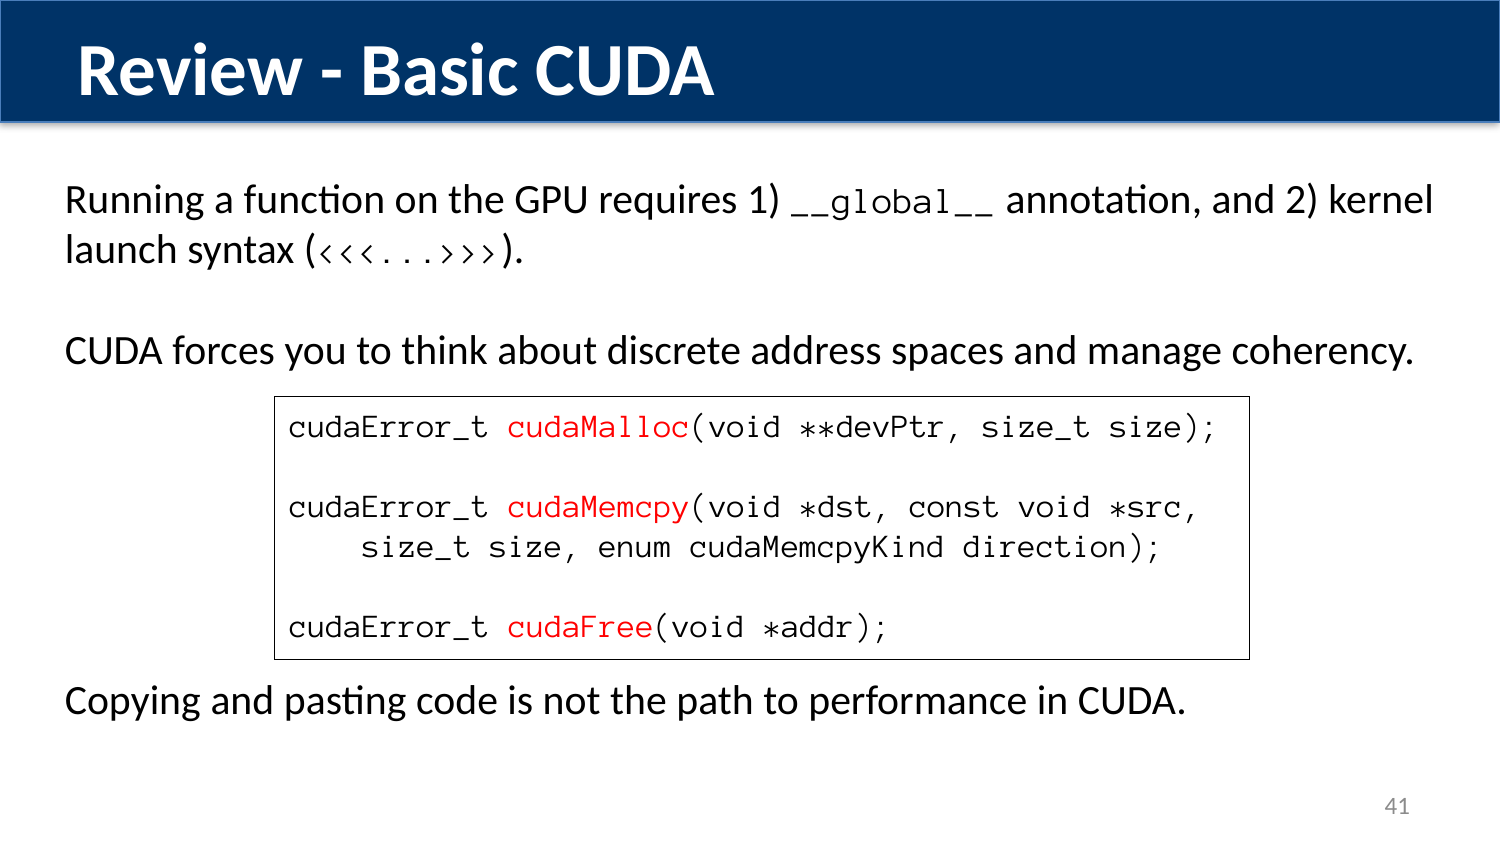

Review - Basic CUDA
Running a function on the GPU requires 1) __global__ annotation, and 2) kernel launch syntax (<<<...>>>).

CUDA forces you to think about discrete address spaces and manage coherency.

Copying and pasting code is not the path to performance in CUDA.
cudaError_t cudaMalloc(void **devPtr, size_t size);

cudaError_t cudaMemcpy(void *dst, const void *src,
    size_t size, enum cudaMemcpyKind direction);

cudaError_t cudaFree(void *addr);
41